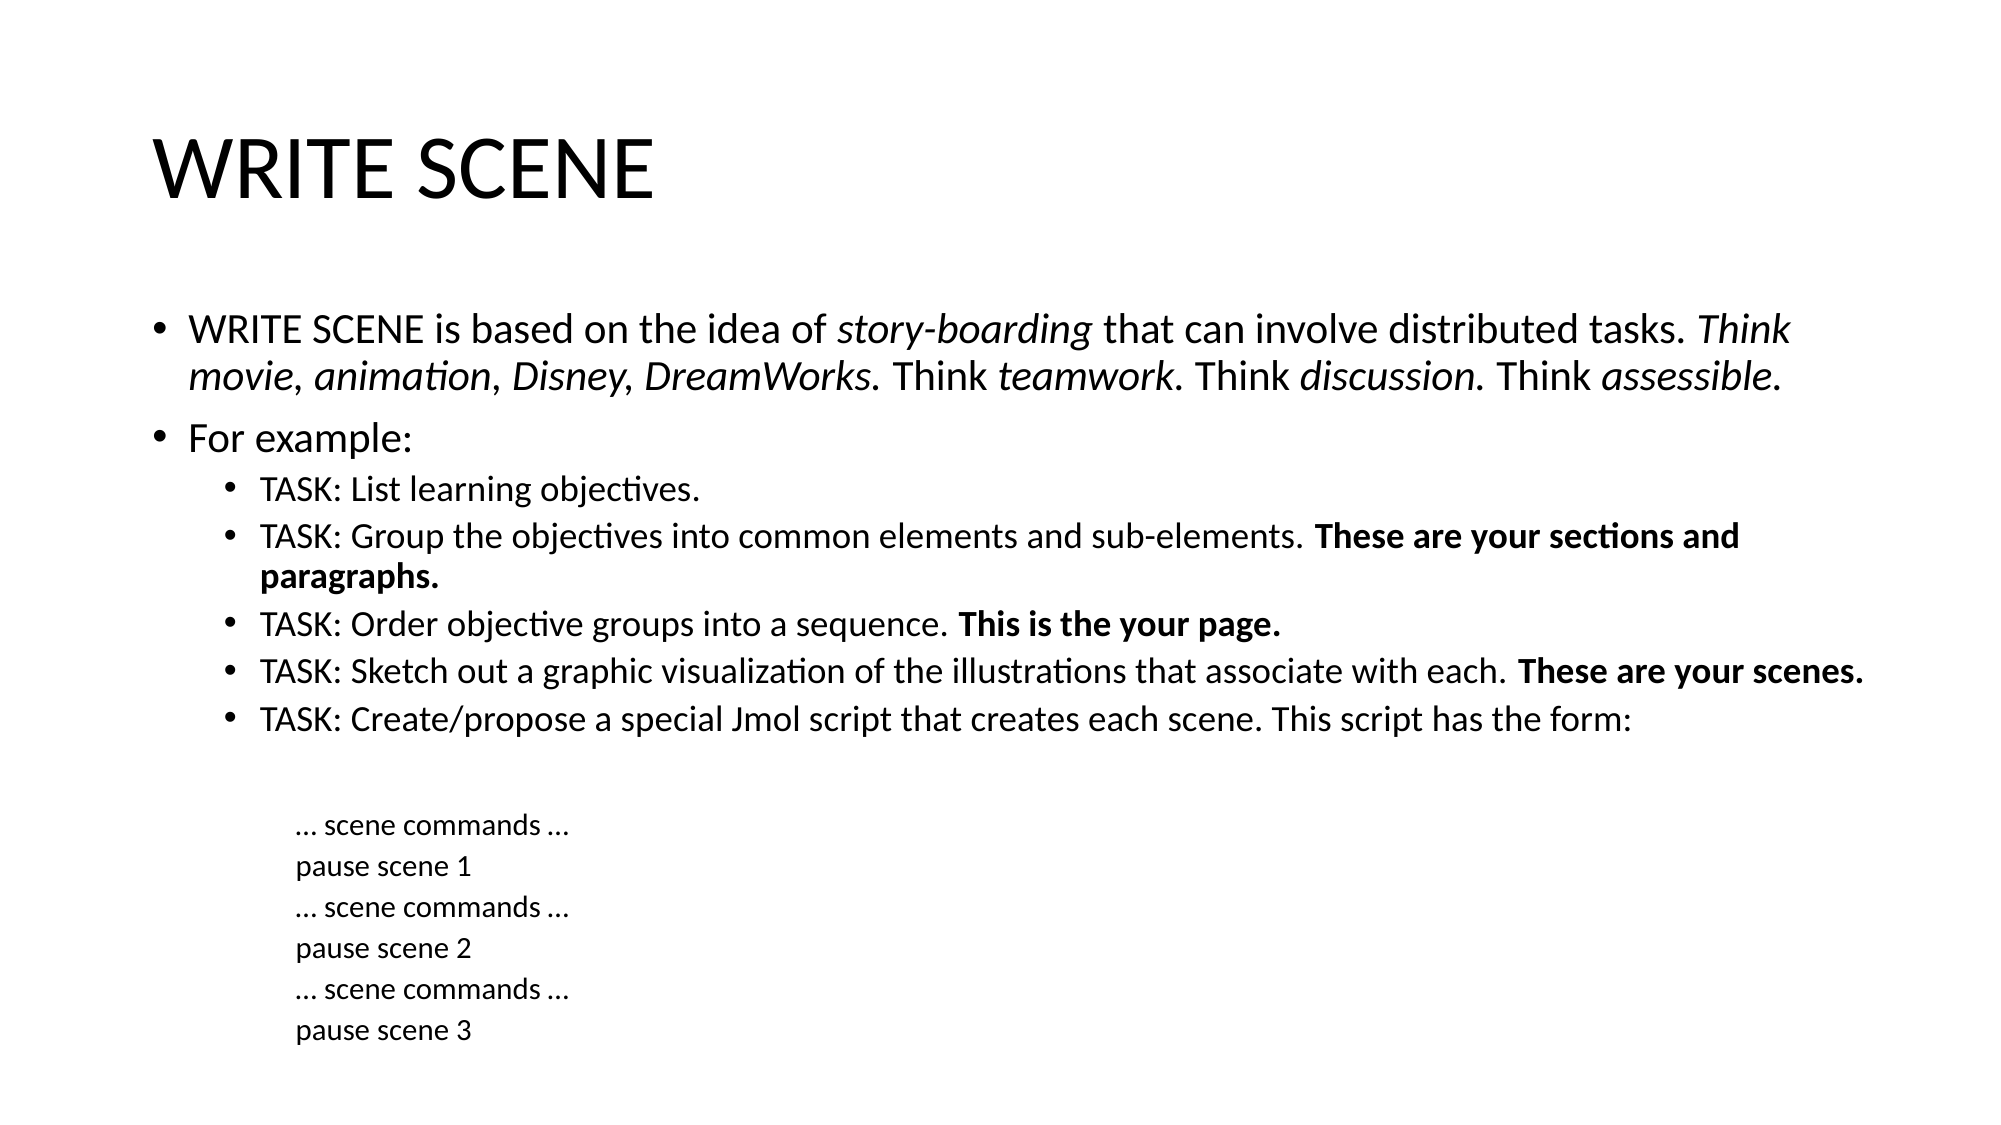

# WRITE SCENE
WRITE SCENE is based on the idea of story-boarding that can involve distributed tasks. Think movie, animation, Disney, DreamWorks. Think teamwork. Think discussion. Think assessible.
For example:
TASK: List learning objectives.
TASK: Group the objectives into common elements and sub-elements. These are your sections and paragraphs.
TASK: Order objective groups into a sequence. This is the your page.
TASK: Sketch out a graphic visualization of the illustrations that associate with each. These are your scenes.
TASK: Create/propose a special Jmol script that creates each scene. This script has the form:

… scene commands …
pause scene 1
… scene commands …
pause scene 2
… scene commands …
pause scene 3